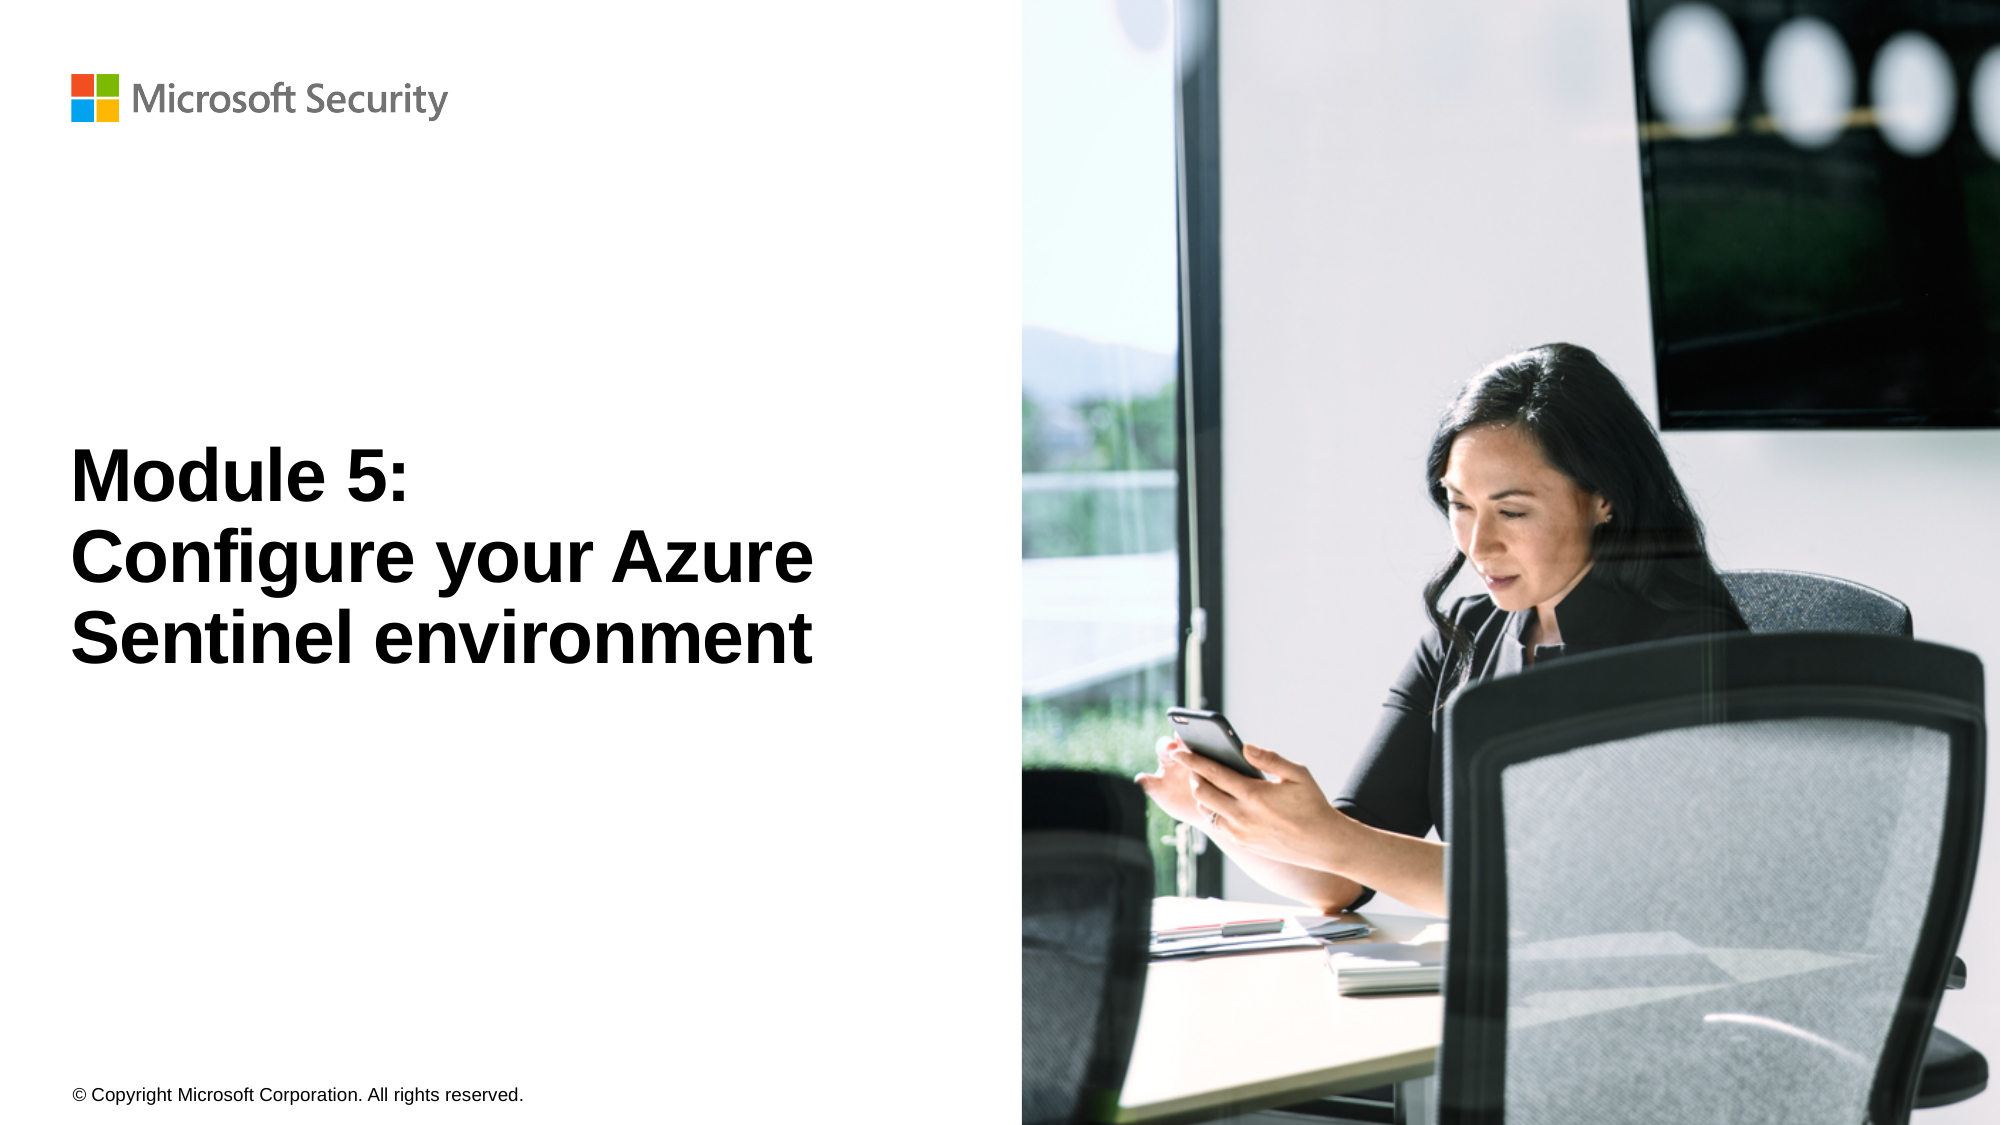

# Module 5: Configure your Azure Sentinel environment